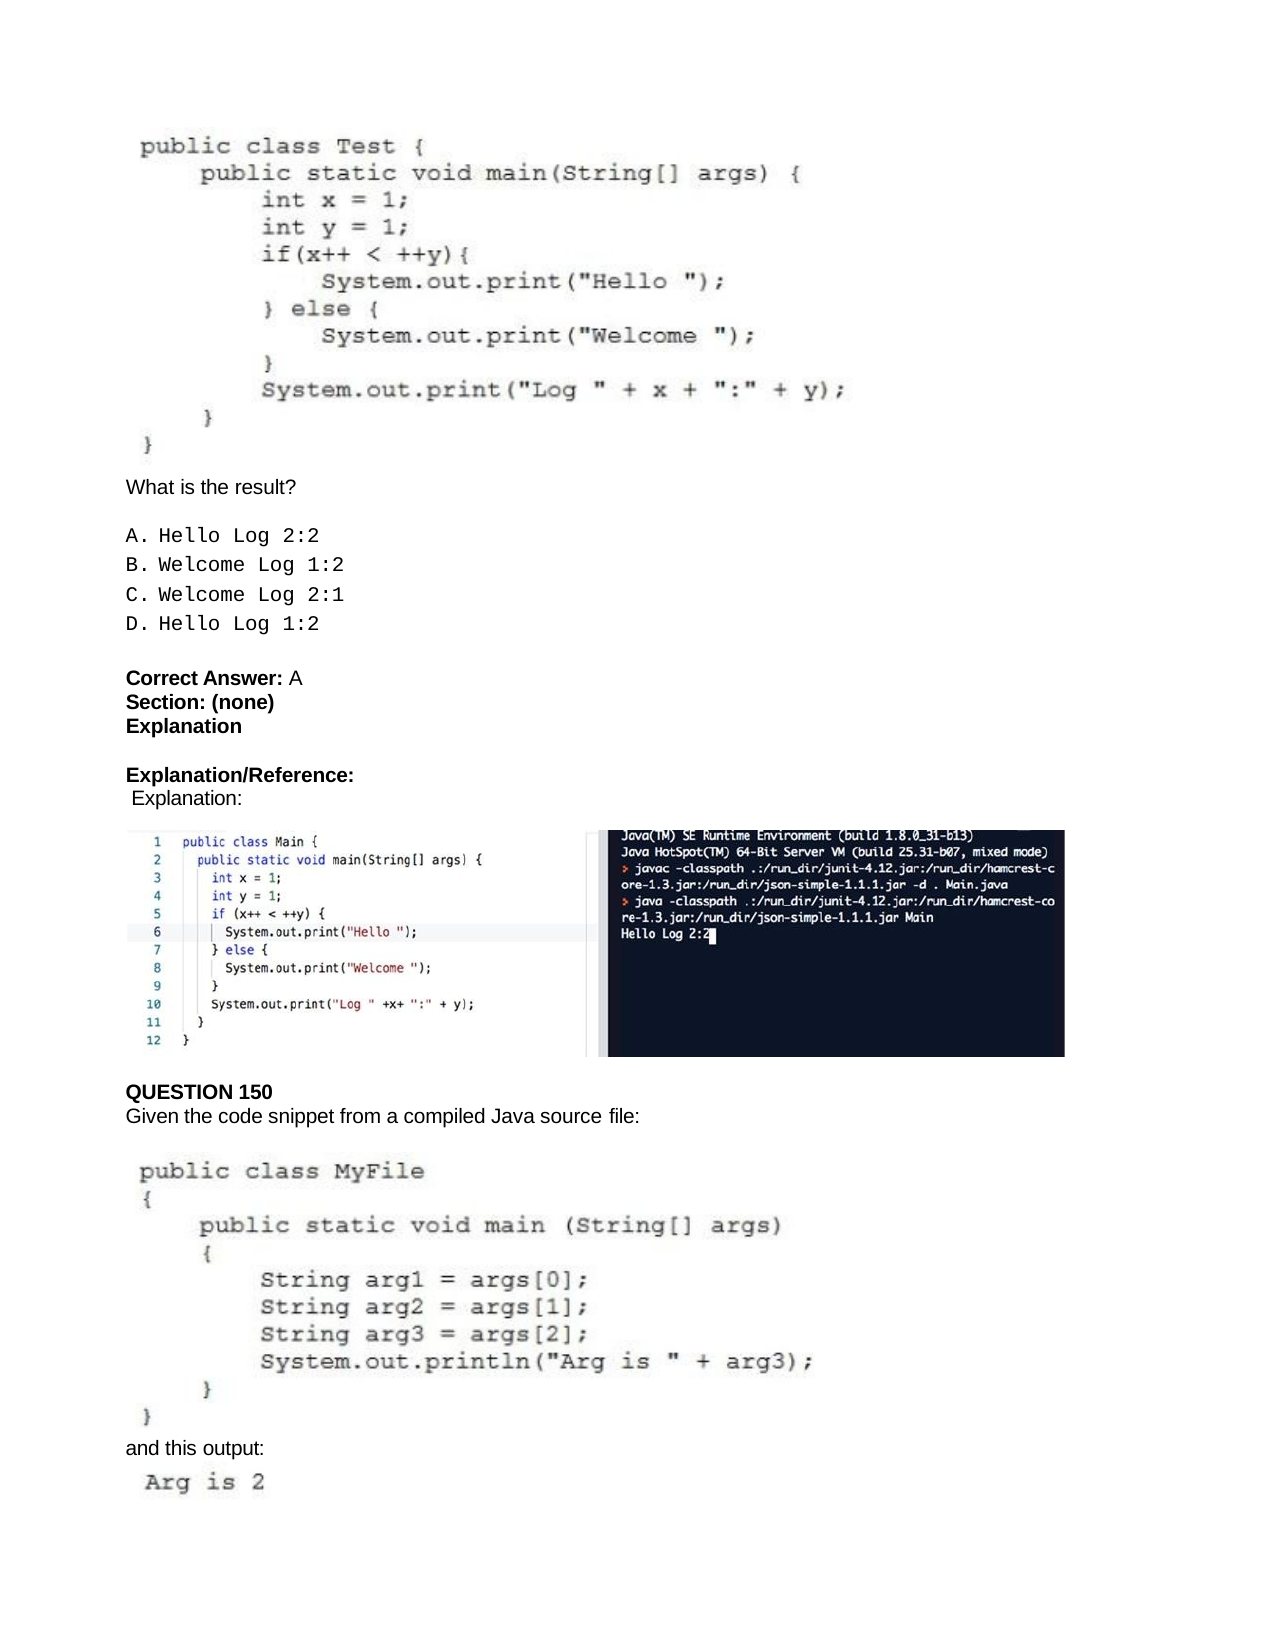

What is the result?

Hello Log 2:2
Welcome Log 1:2
Welcome Log 2:1
Hello Log 1:2

Correct Answer: A  Section: (none)  Explanation

Explanation/Reference:  Explanation:

QUESTION 150
Given the code snippet from a compiled Java source file:

and this output: